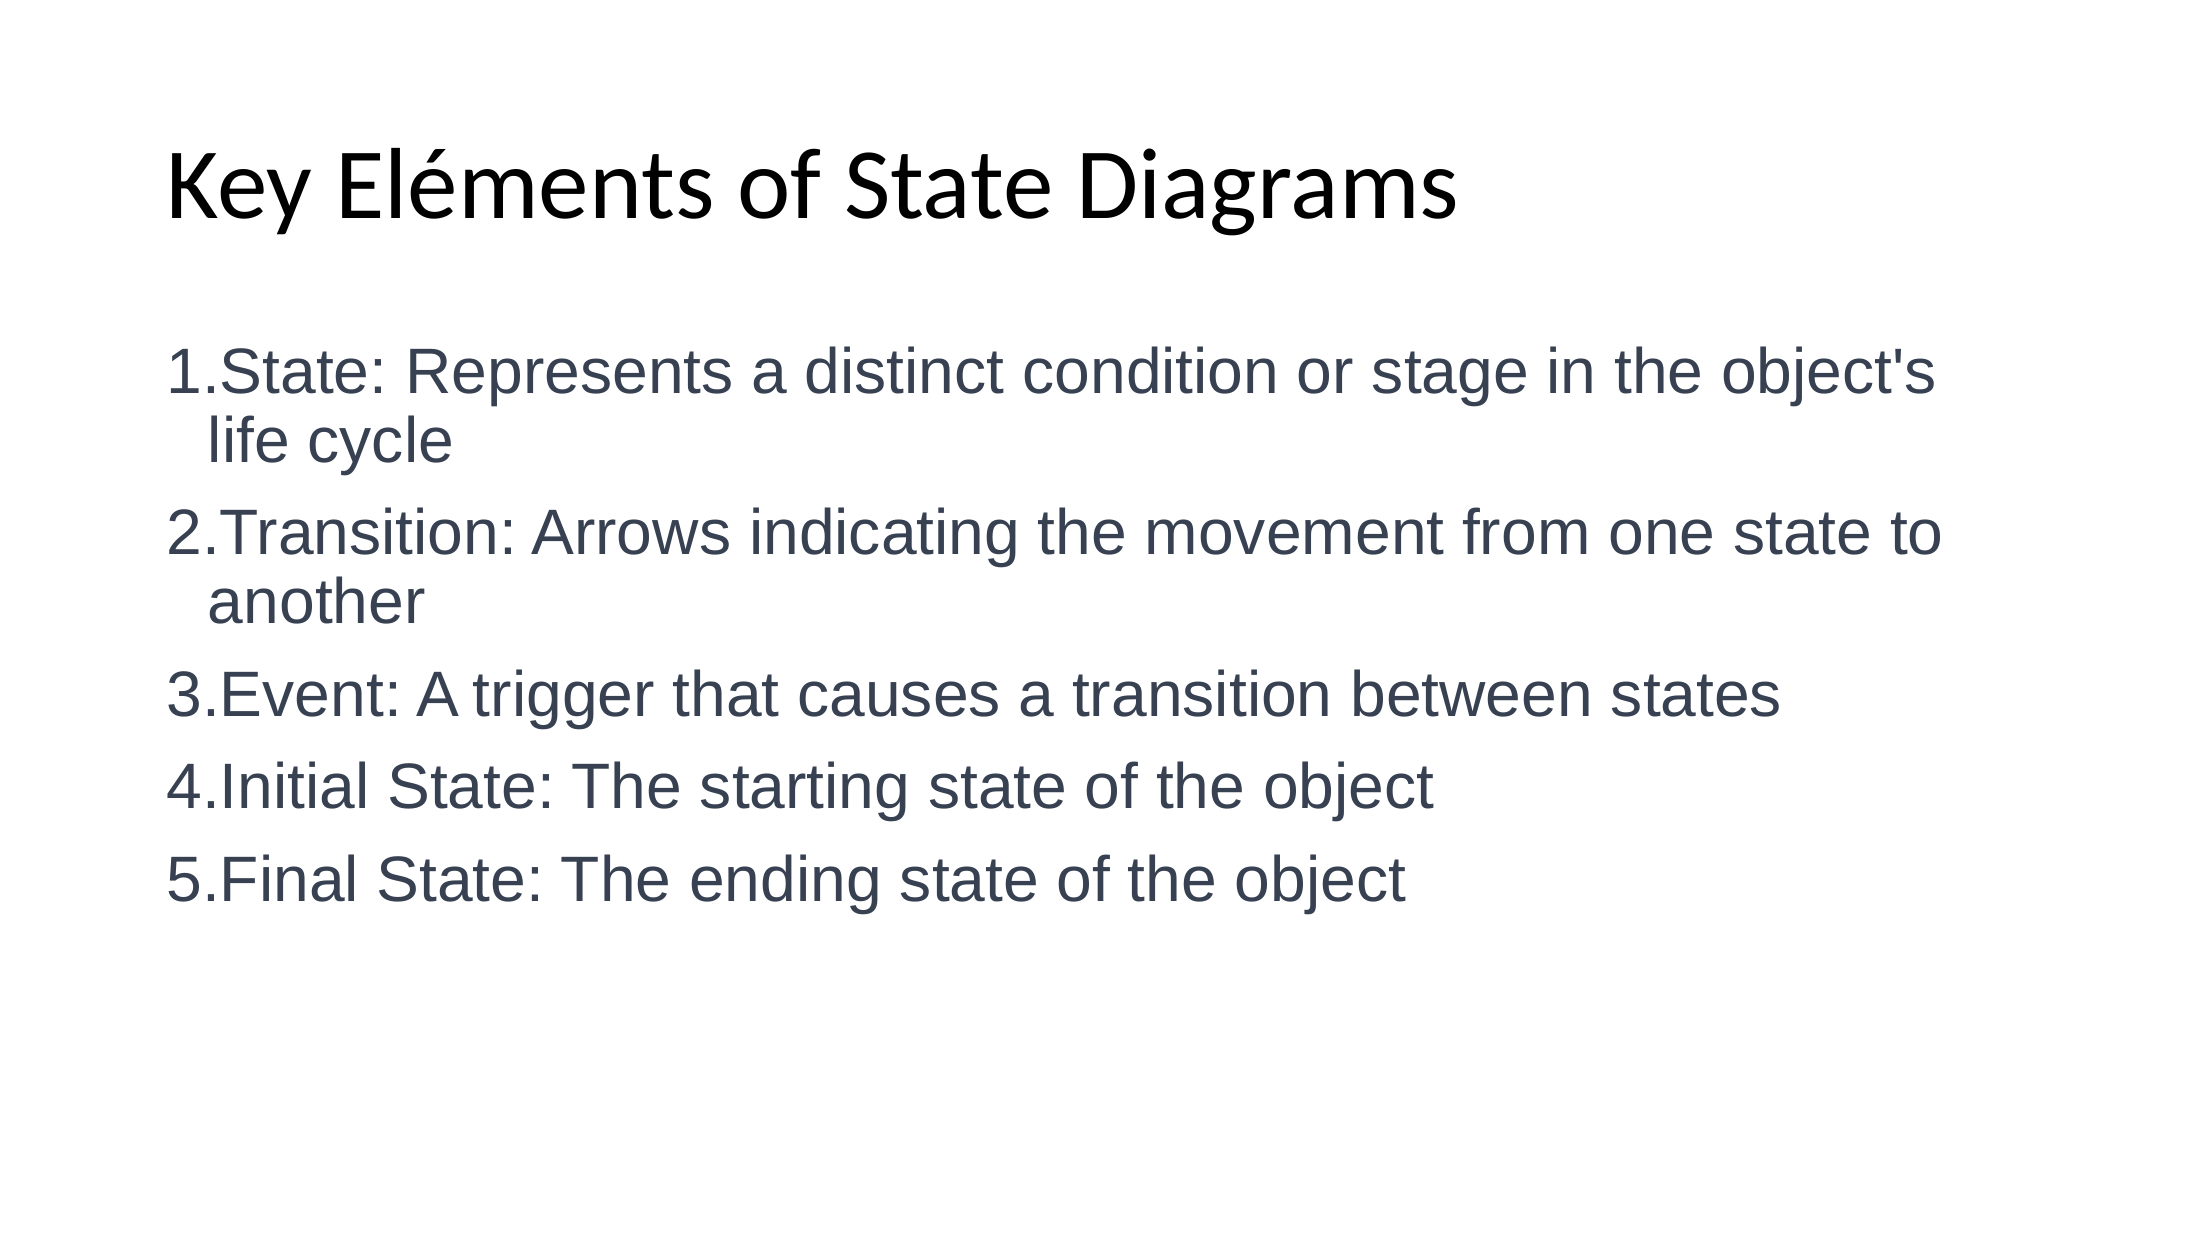

# Key Eléments of State Diagrams
State: Represents a distinct condition or stage in the object's life cycle
Transition: Arrows indicating the movement from one state to another
Event: A trigger that causes a transition between states
Initial State: The starting state of the object
Final State: The ending state of the object